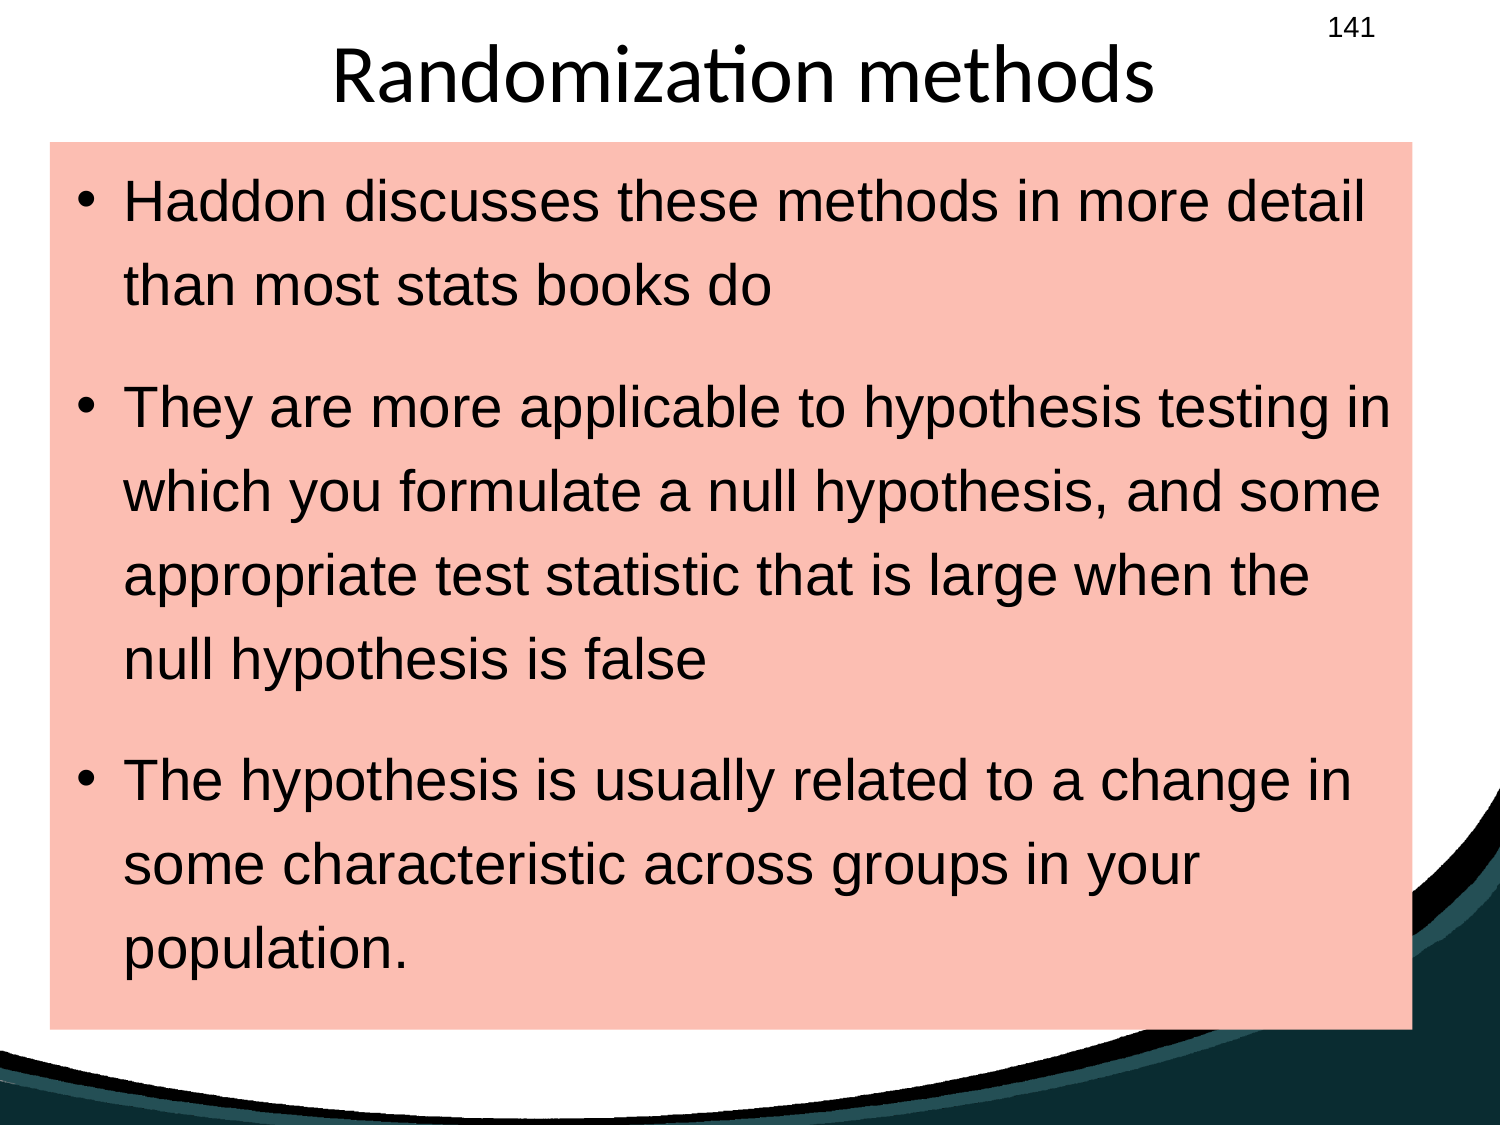

# Randomization methods
Haddon discusses these methods in more detail  than most stats books do
They are more applicable to hypothesis testing in which you formulate a null hypothesis, and some appropriate test statistic that is large when the null hypothesis is false
The hypothesis is usually related to a change in some characteristic across groups in your population.